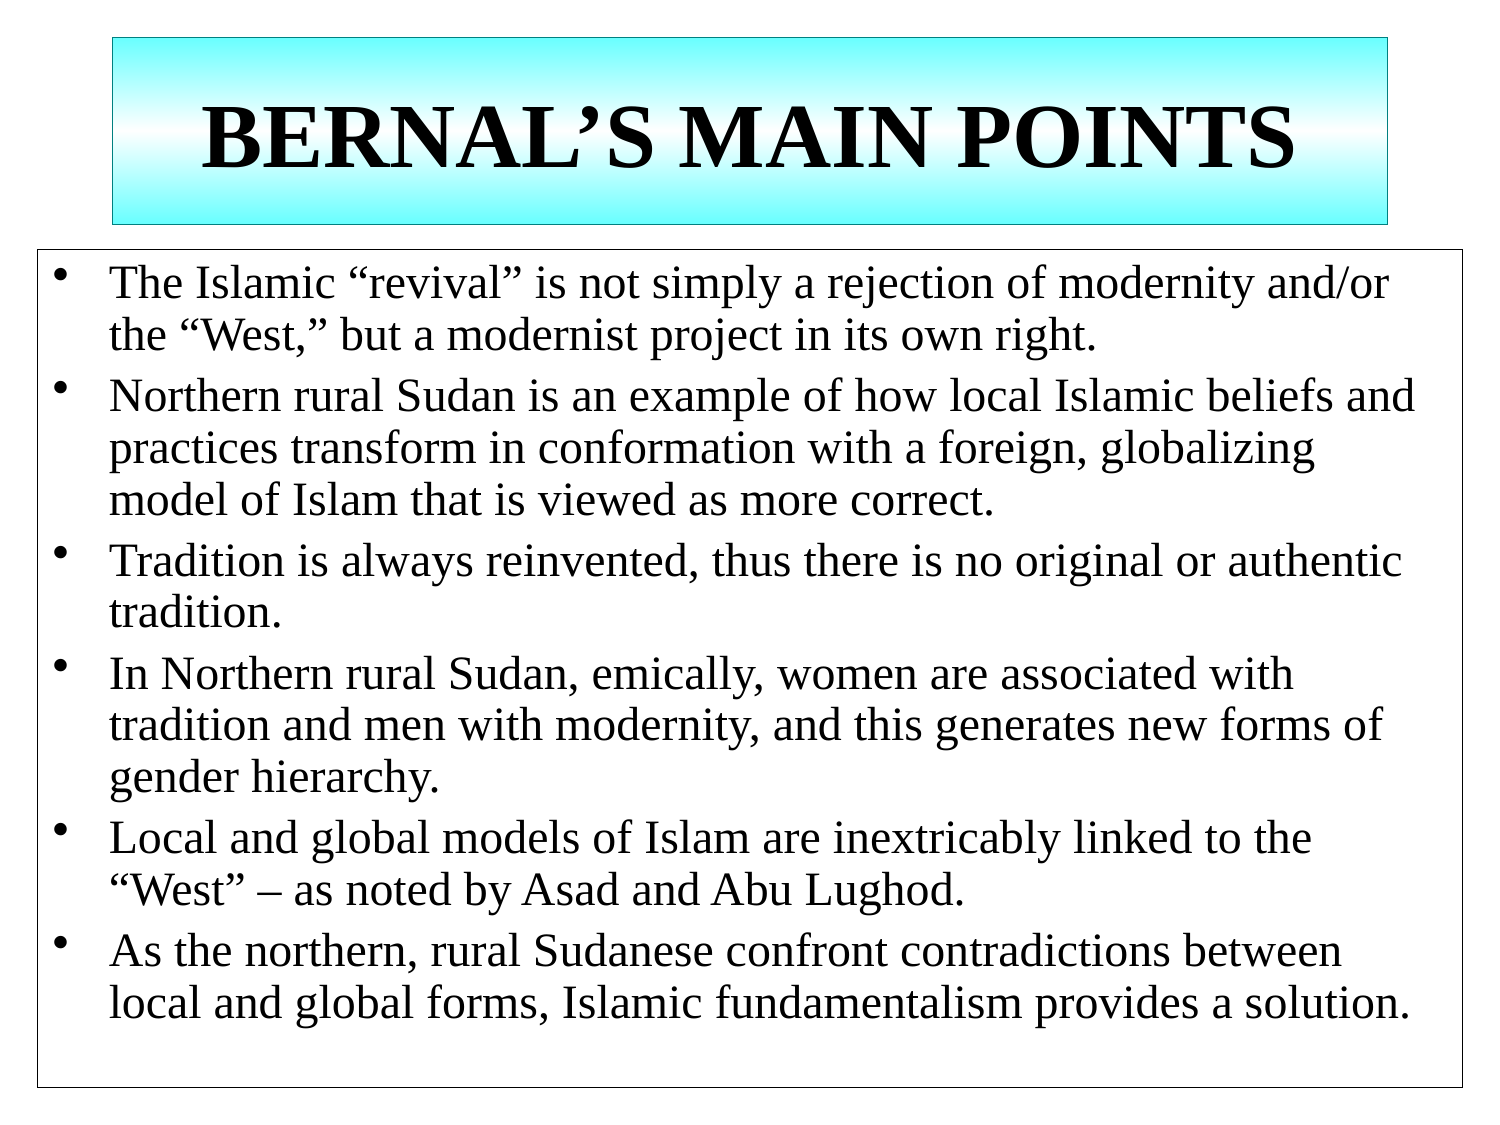

# BERNAL’S MAIN POINTS
The Islamic “revival” is not simply a rejection of modernity and/or the “West,” but a modernist project in its own right.
Northern rural Sudan is an example of how local Islamic beliefs and practices transform in conformation with a foreign, globalizing model of Islam that is viewed as more correct.
Tradition is always reinvented, thus there is no original or authentic tradition.
In Northern rural Sudan, emically, women are associated with tradition and men with modernity, and this generates new forms of gender hierarchy.
Local and global models of Islam are inextricably linked to the “West” – as noted by Asad and Abu Lughod.
As the northern, rural Sudanese confront contradictions between local and global forms, Islamic fundamentalism provides a solution.